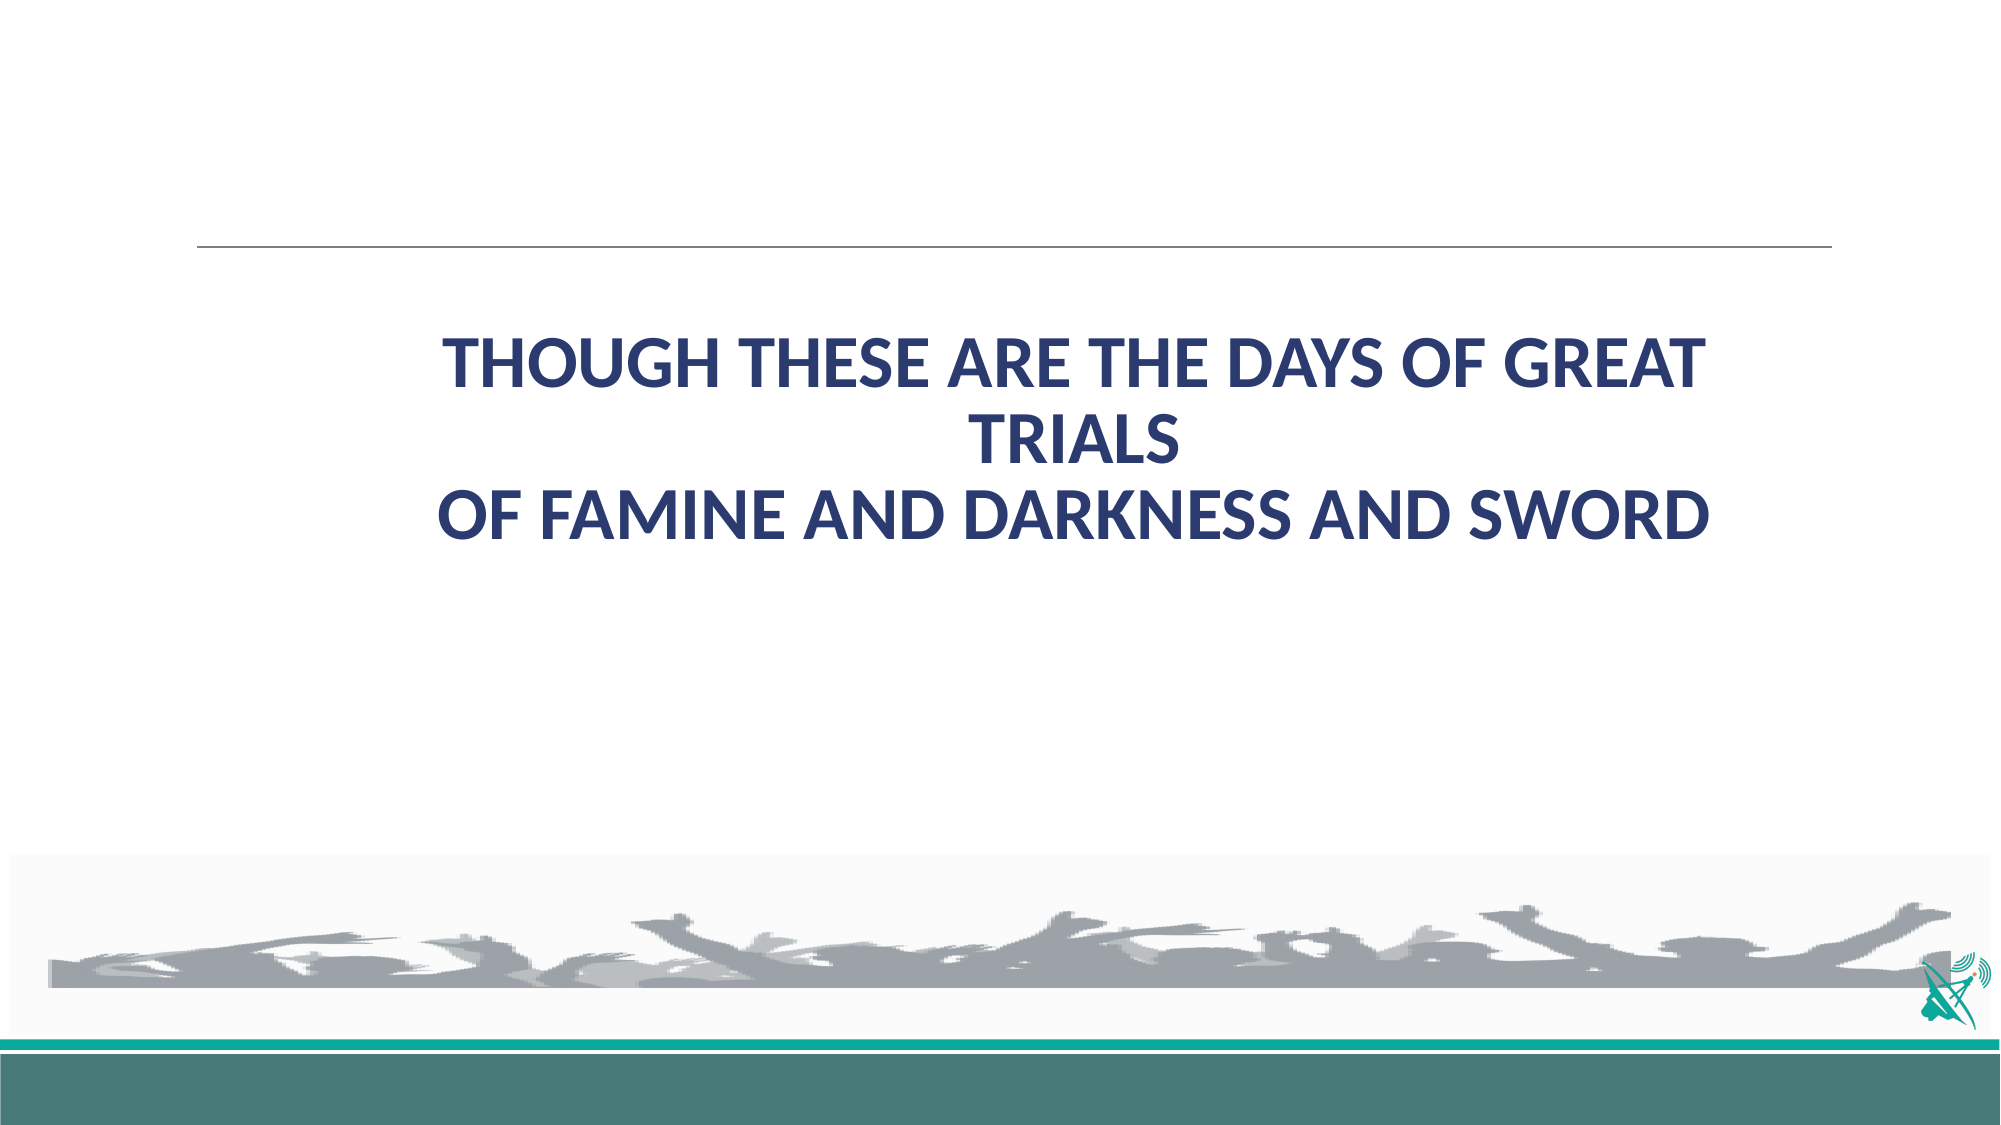

# THOUGH THESE ARE THE DAYS OF GREAT TRIALS OF FAMINE AND DARKNESS AND SWORD